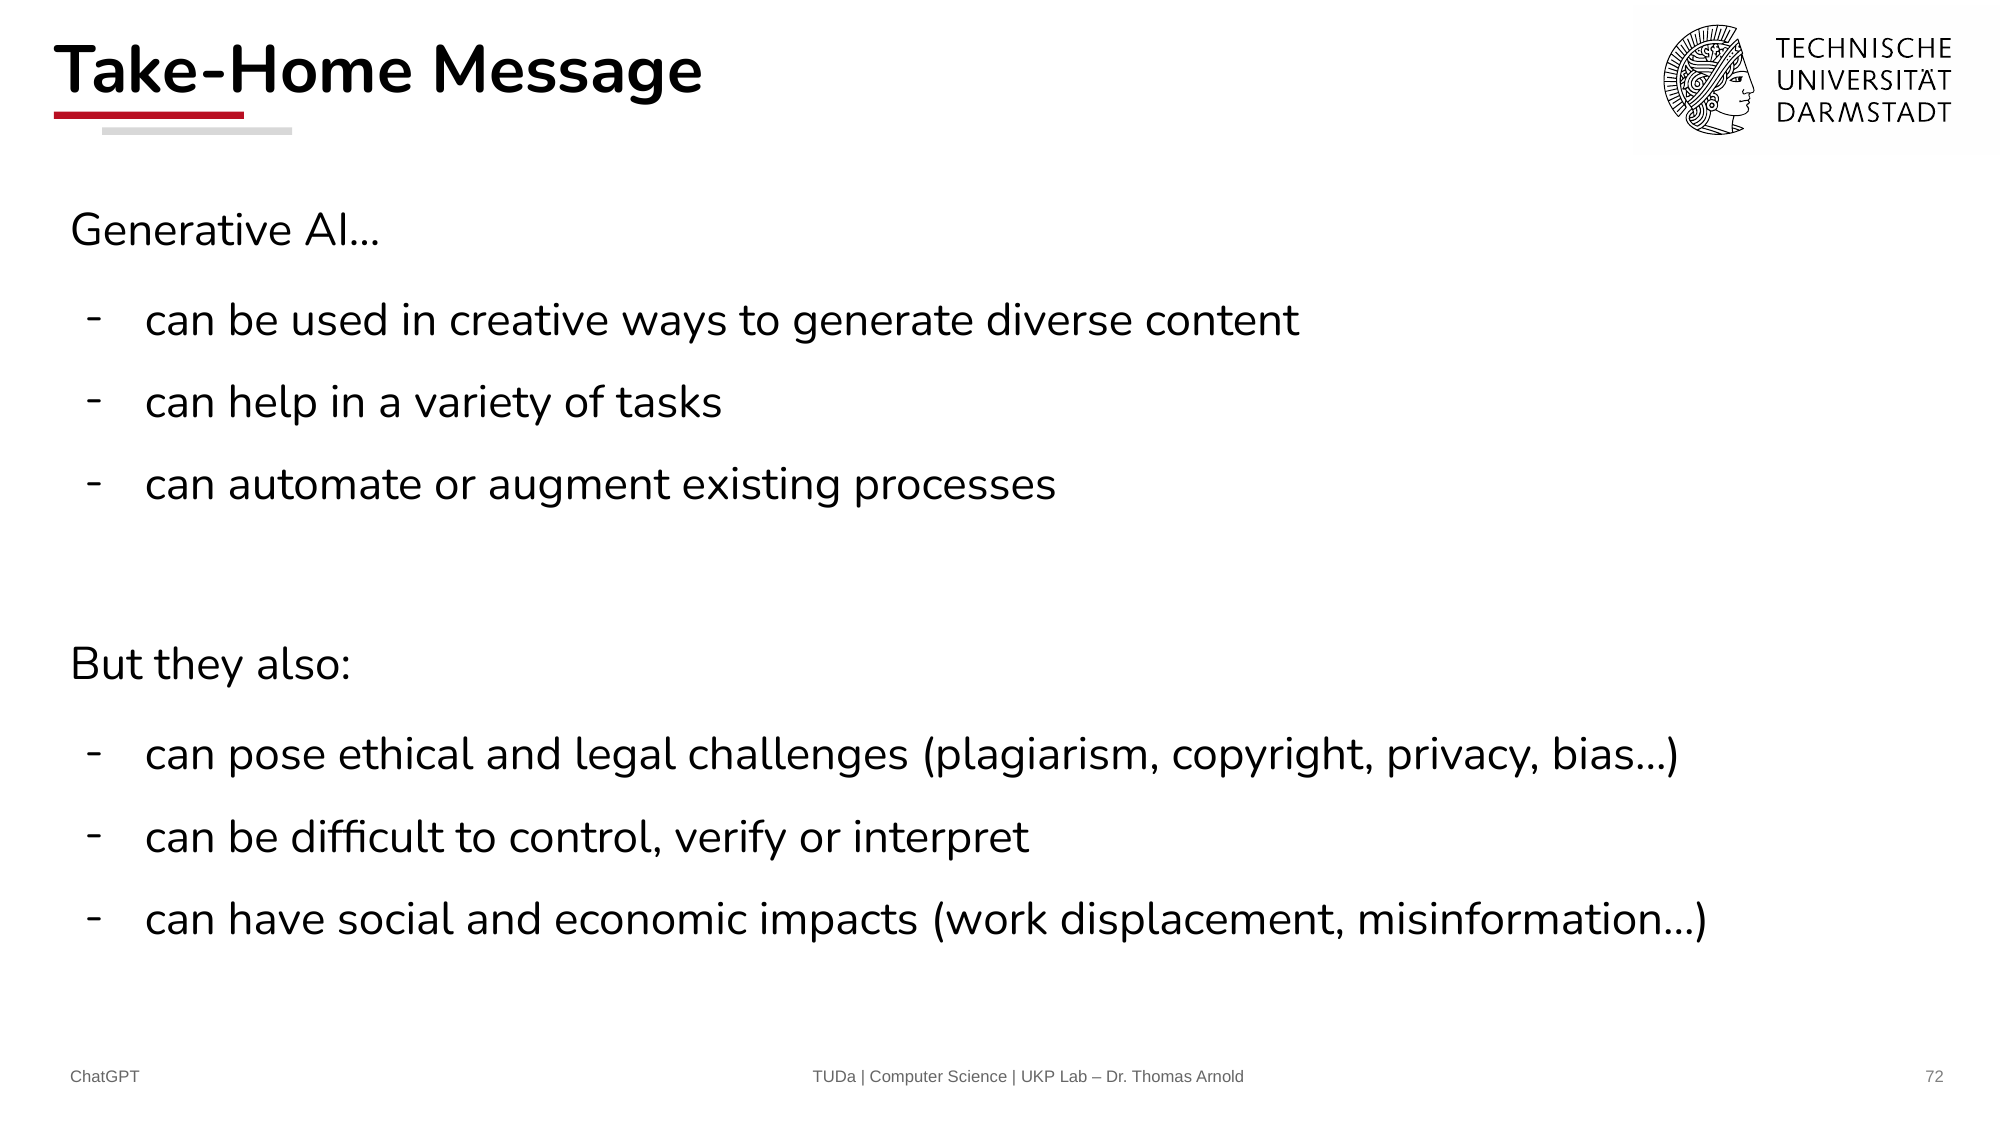

# Take-Home Message
Generative AI…
can be used in creative ways to generate diverse content
can help in a variety of tasks
can automate or augment existing processes

But they also:
can pose ethical and legal challenges (plagiarism, copyright, privacy, bias…)
can be difficult to control, verify or interpret
can have social and economic impacts (work displacement, misinformation…)